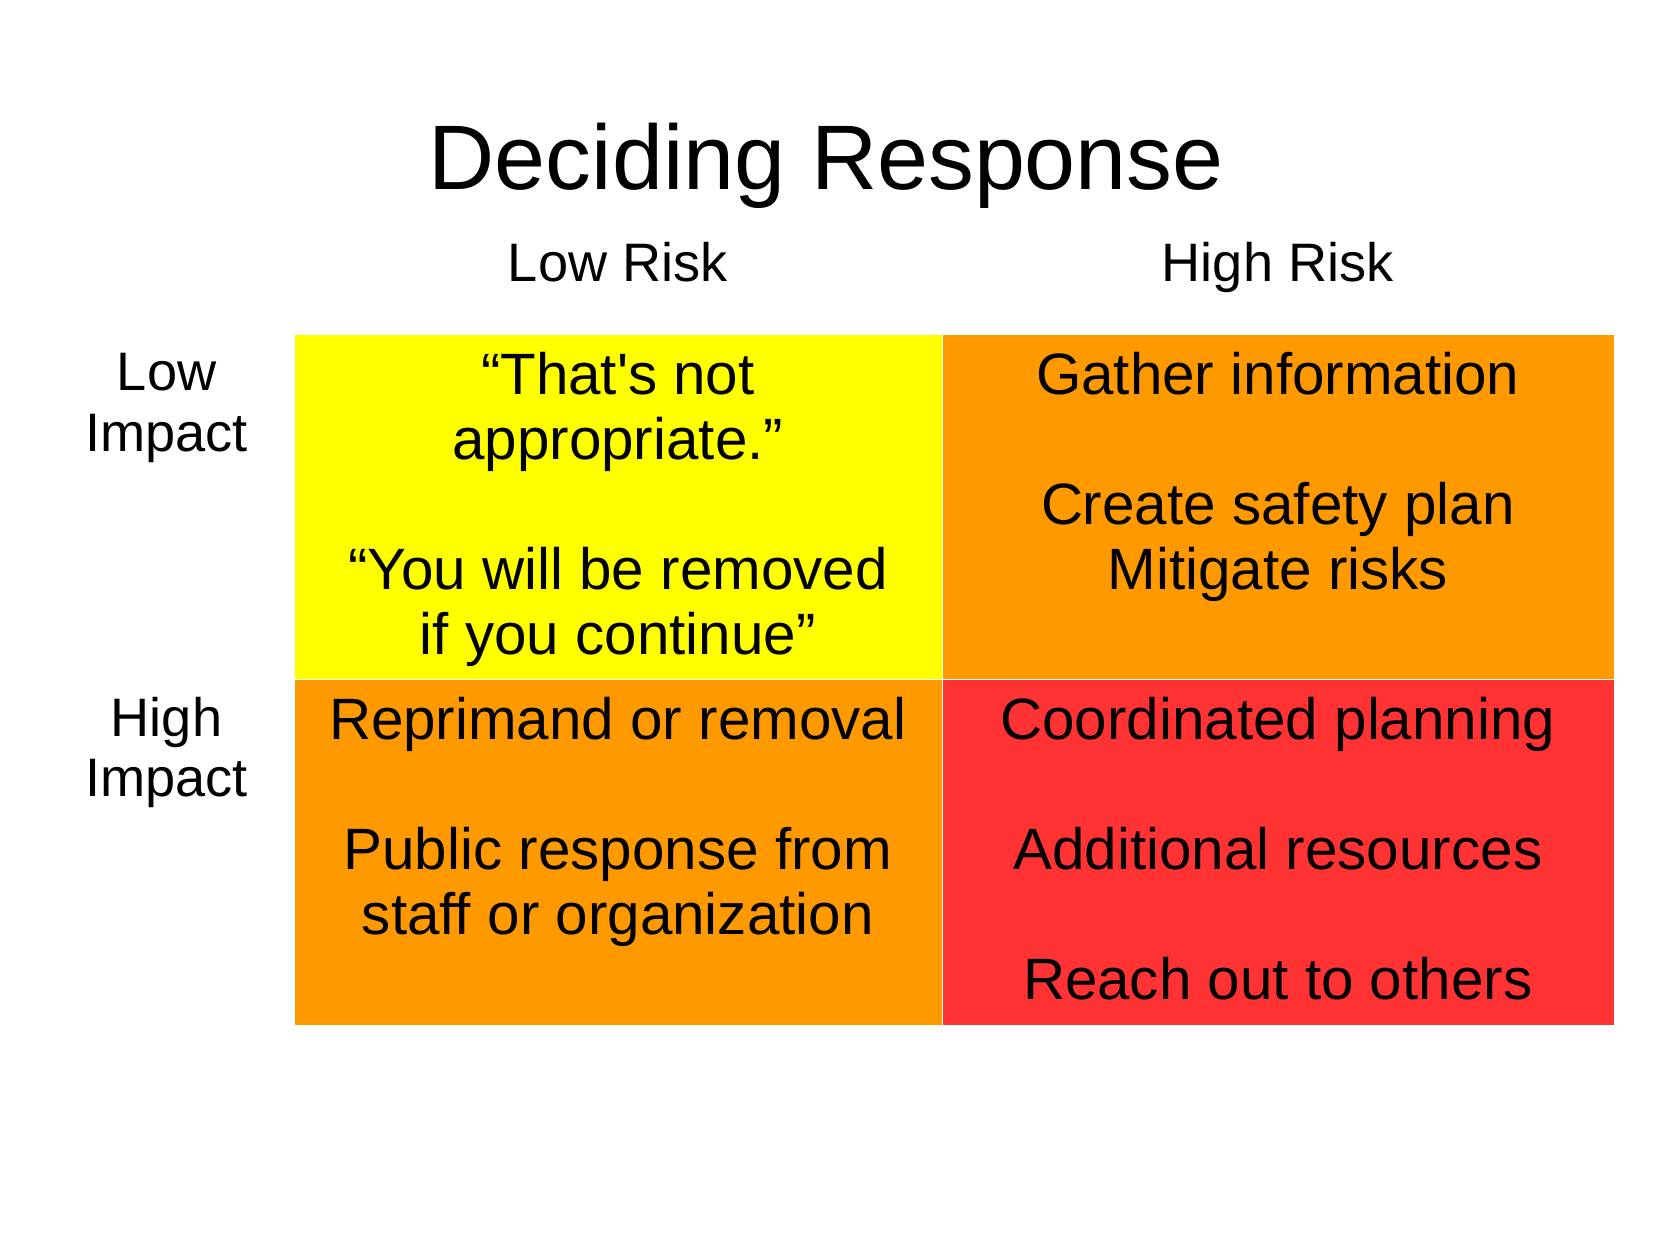

Deciding Response
|  | Low Risk | High Risk |
| --- | --- | --- |
| Low Impact | “That's not appropriate.” “You will be removed if you continue” | Gather information Create safety plan Mitigate risks |
| High Impact | Reprimand or removal Public response from staff or organization | Coordinated planning Additional resources Reach out to others |